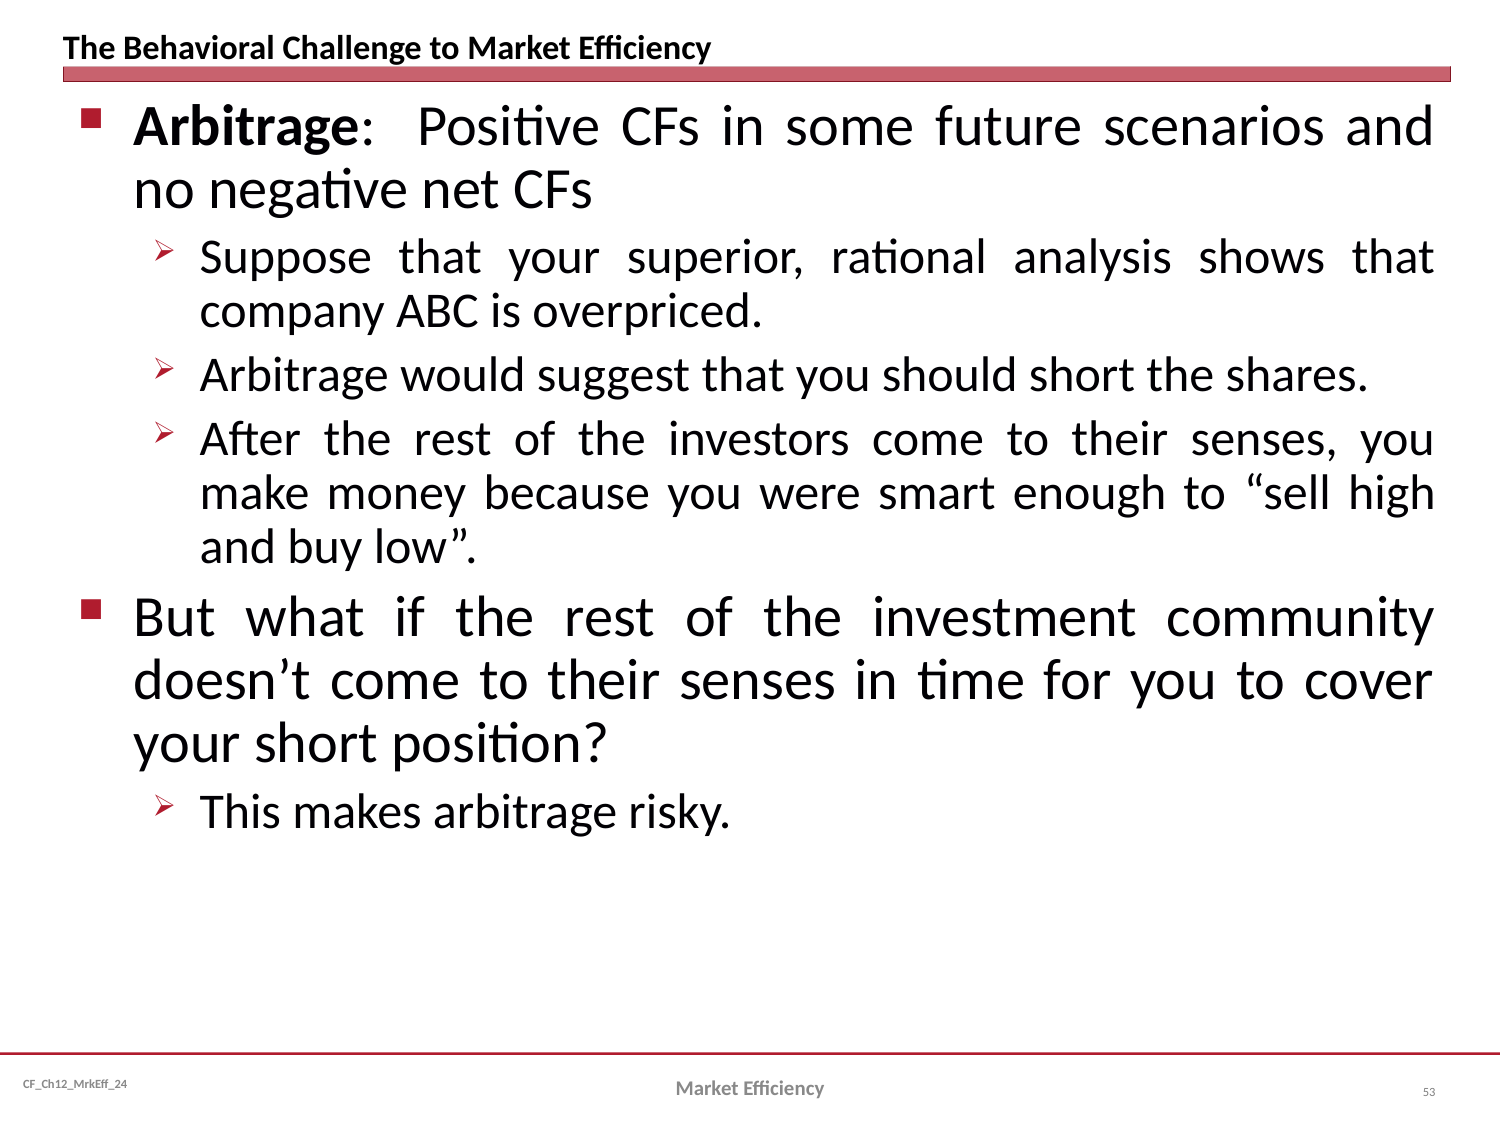

# The Behavioral Challenge to Market Efficiency
Arbitrage:  Positive CFs in some future scenarios and no negative net CFs
Suppose that your superior, rational analysis shows that company ABC is overpriced.
Arbitrage would suggest that you should short the shares.
After the rest of the investors come to their senses, you make money because you were smart enough to “sell high and buy low”.
But what if the rest of the investment community doesn’t come to their senses in time for you to cover your short position?
This makes arbitrage risky.
Market Efficiency
53